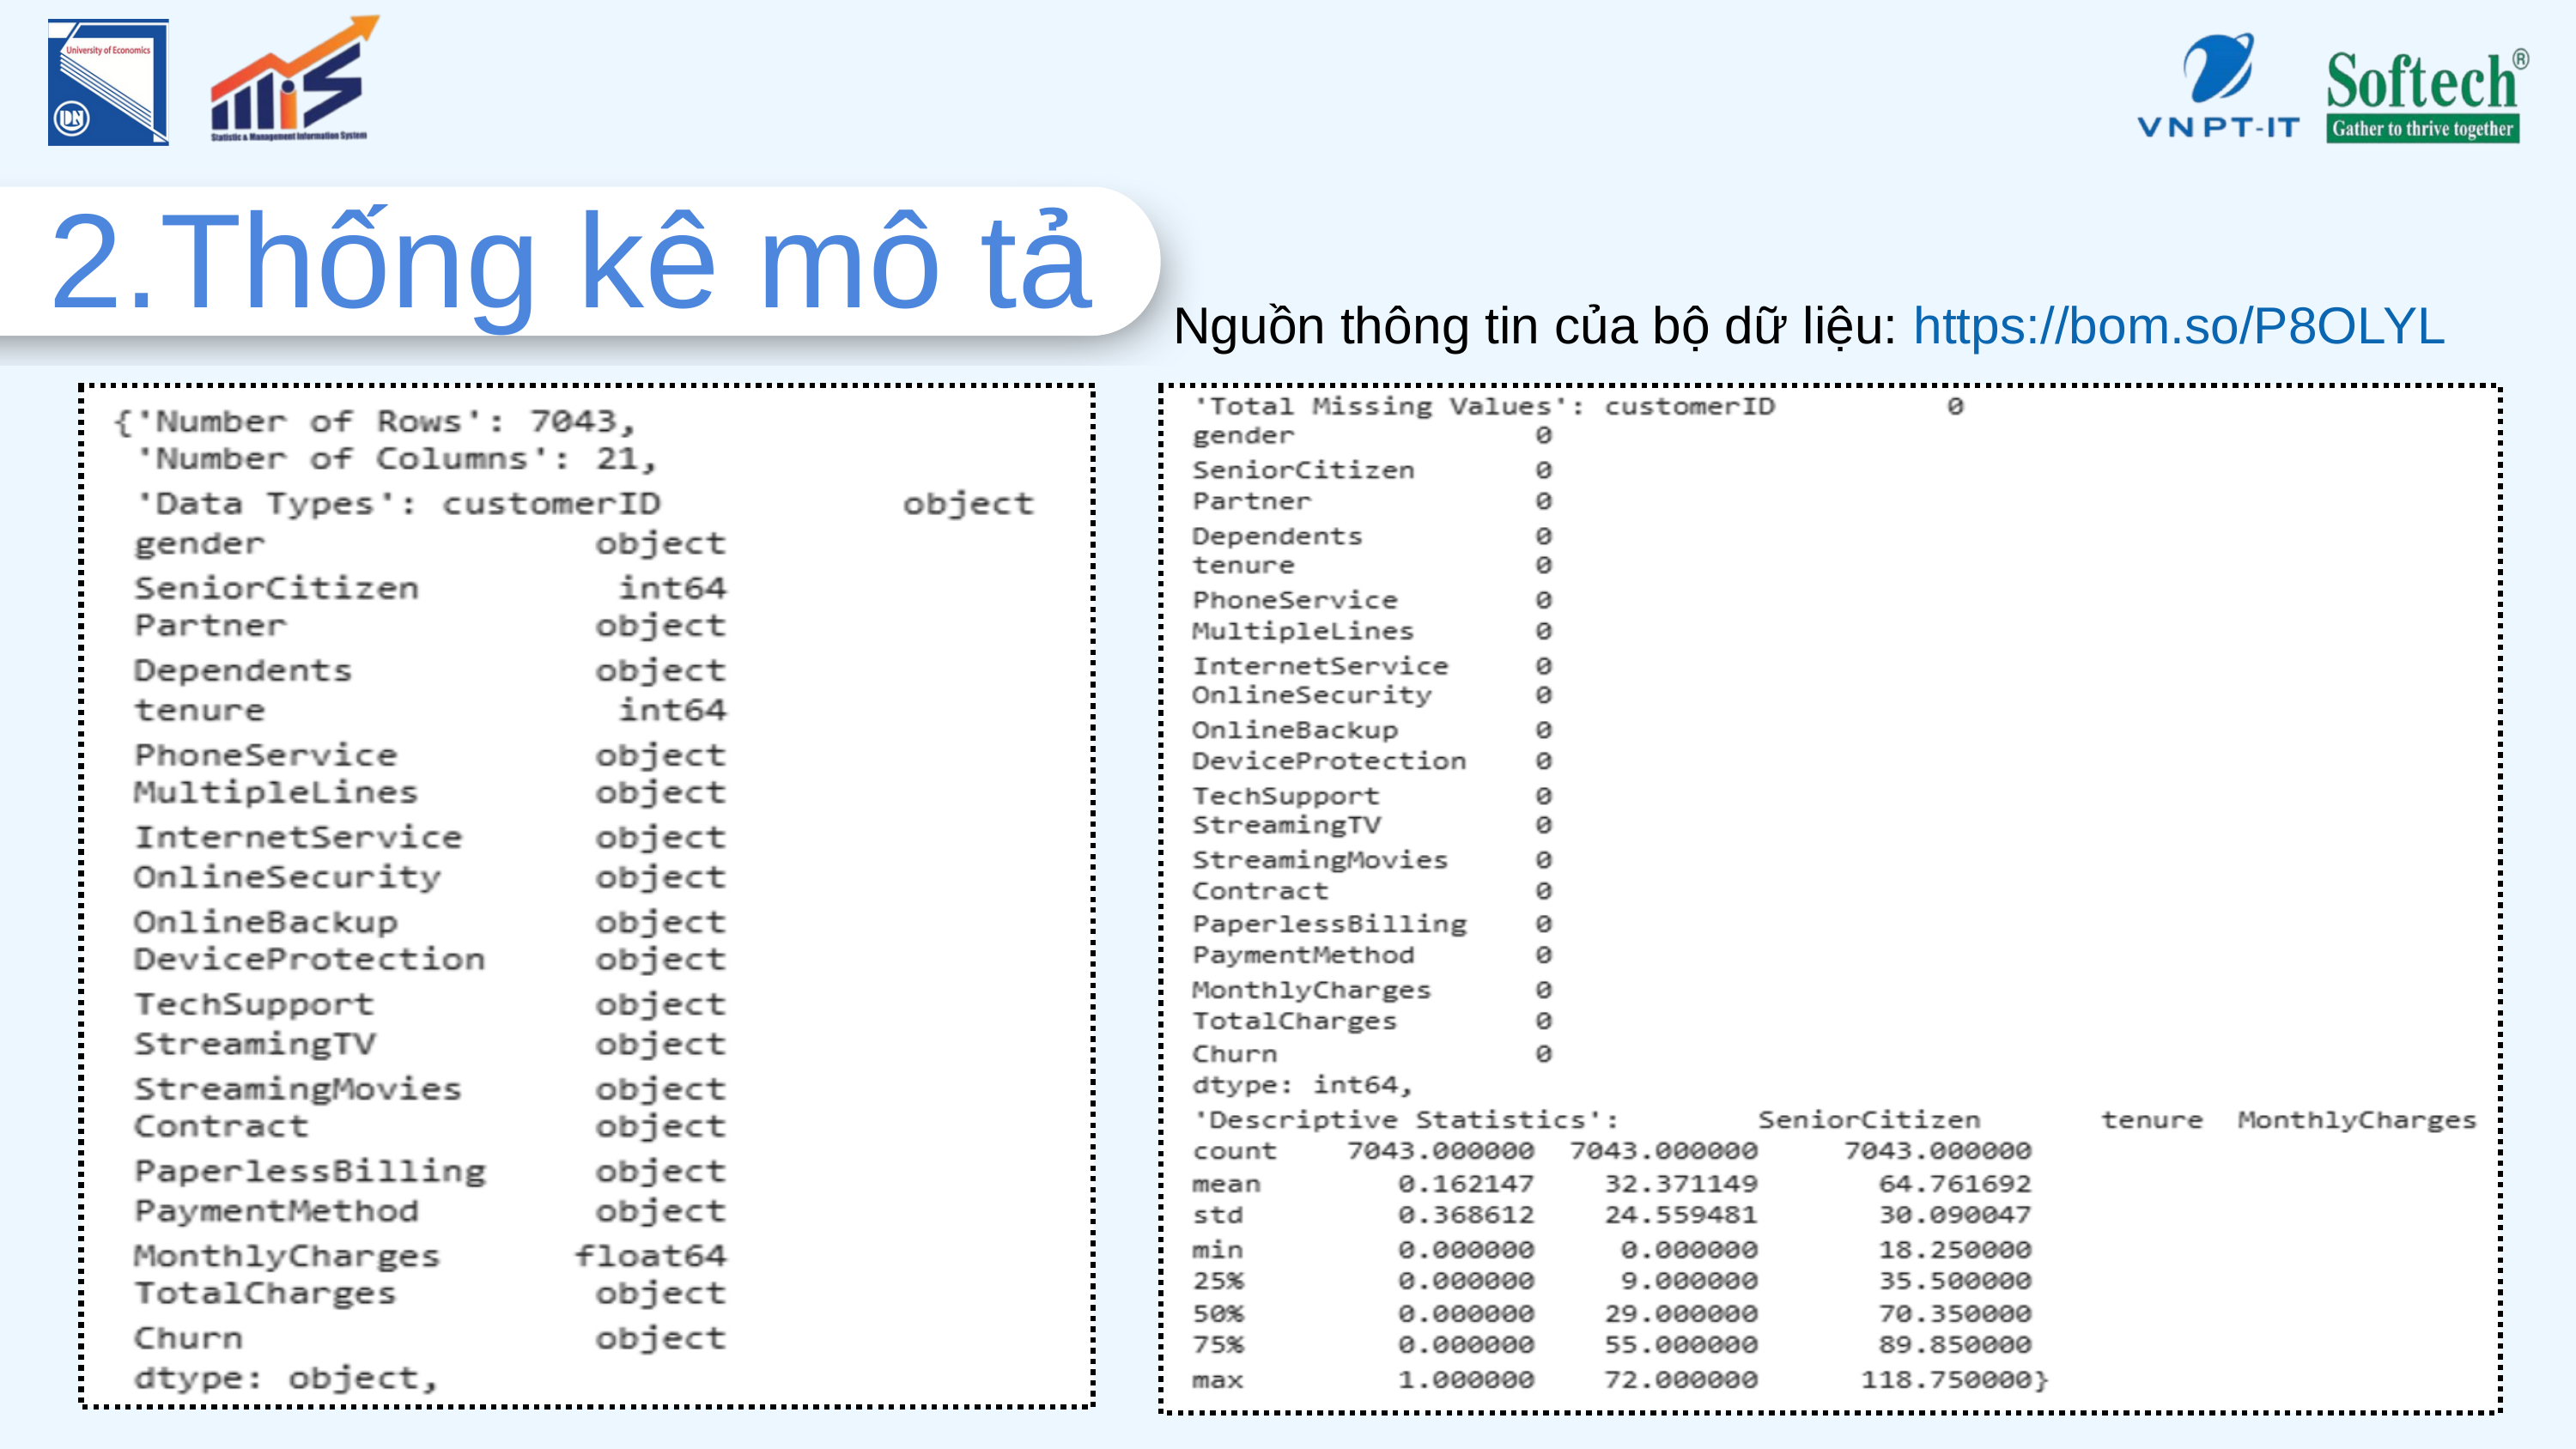

2.Thống kê mô tả

Nguồn thông tin của bộ dữ liệu: https://bom.so/P8OLYL